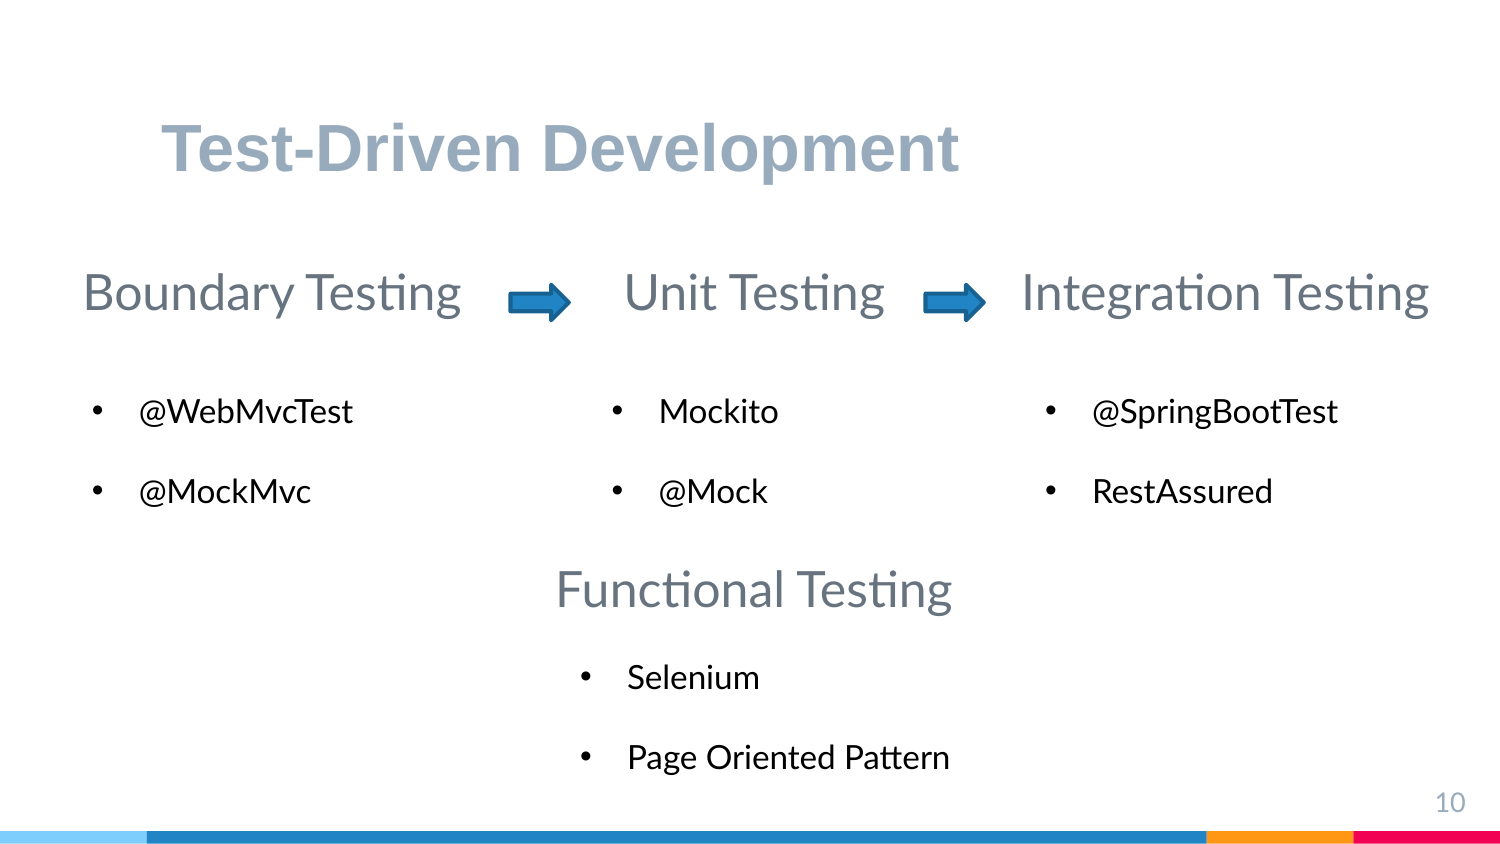

# Test-Driven Development
Boundary Testing
Unit Testing
Integration Testing

@WebMvcTest

@MockMvc
Mockito

@Mock
@SpringBootTest

RestAssured
Functional Testing
Selenium

Page Oriented Pattern
10